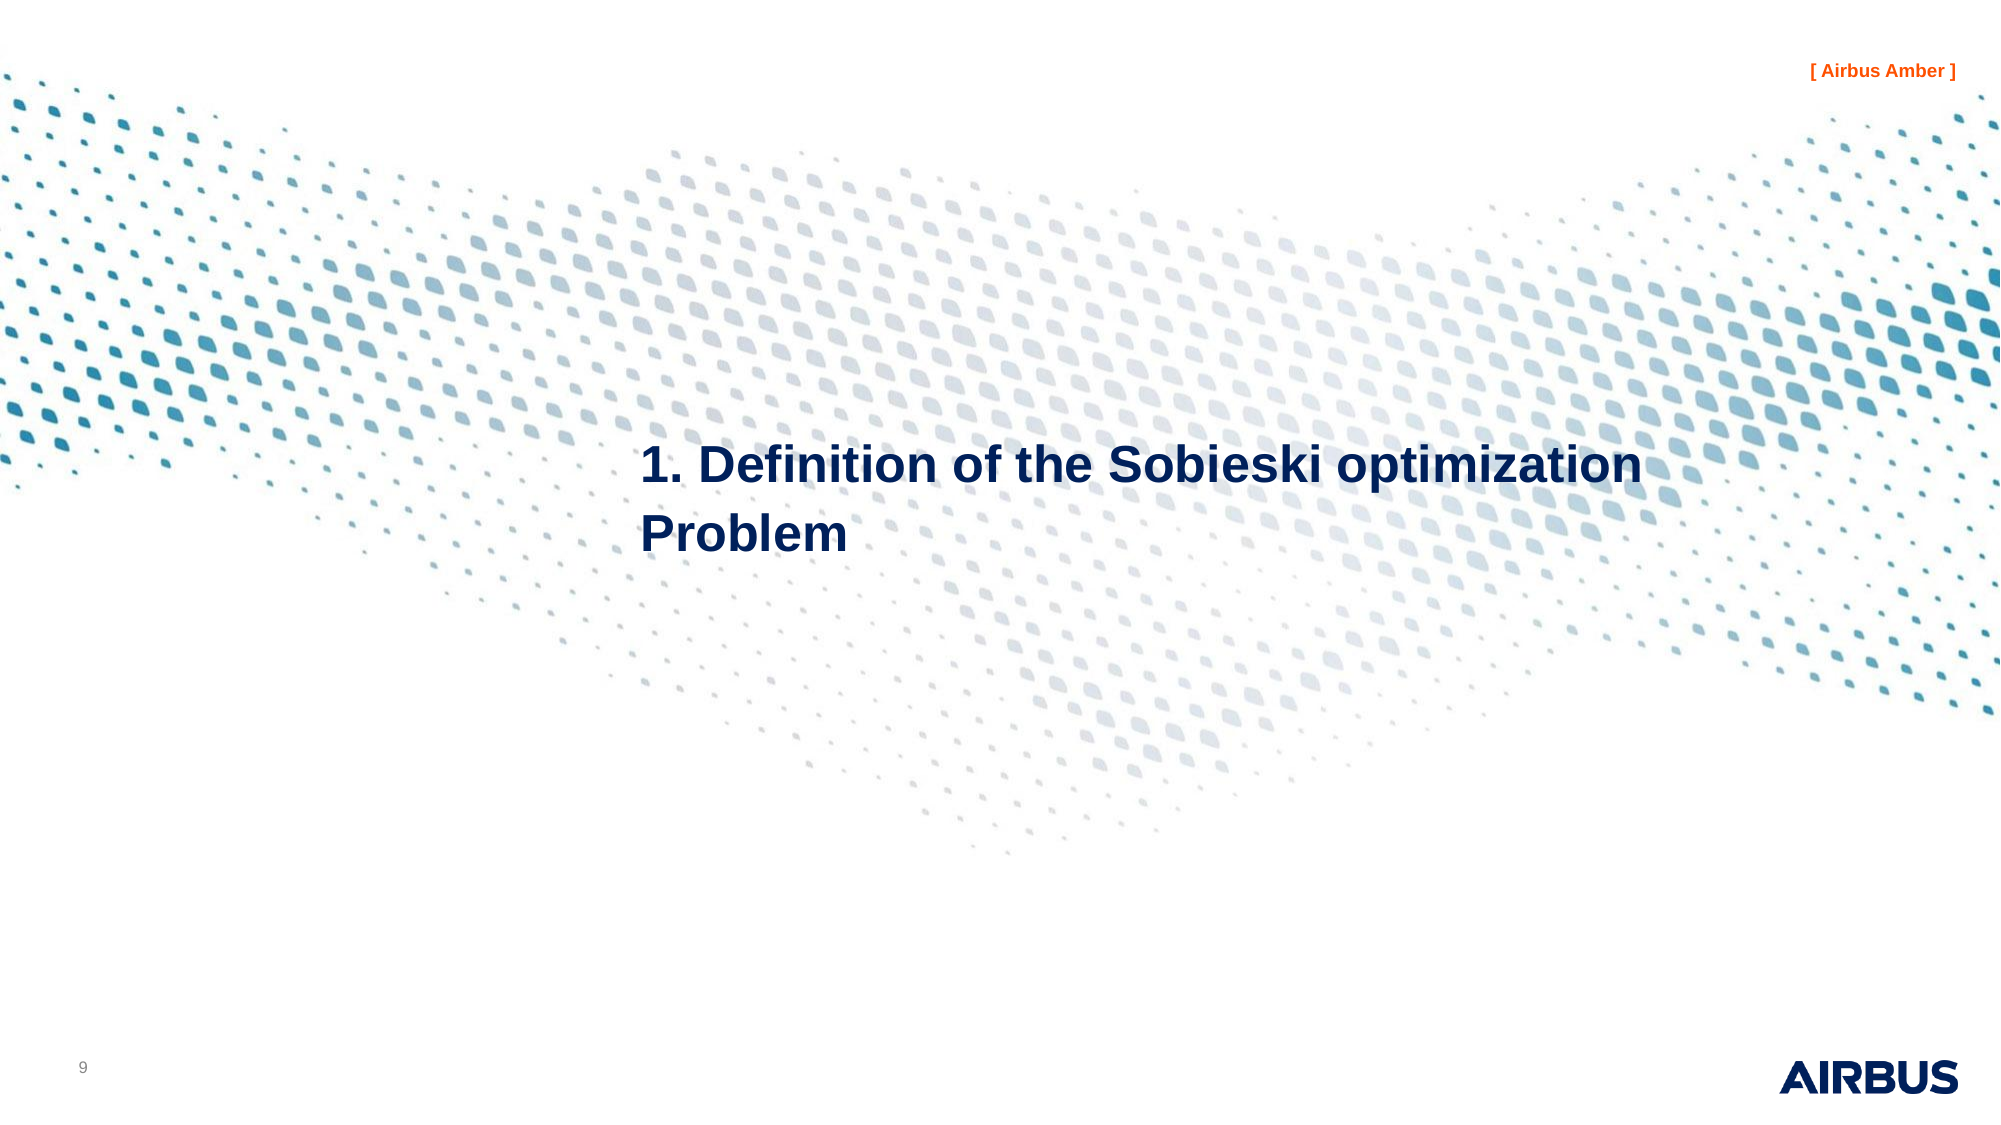

# 1. Definition of the Sobieski optimization Problem